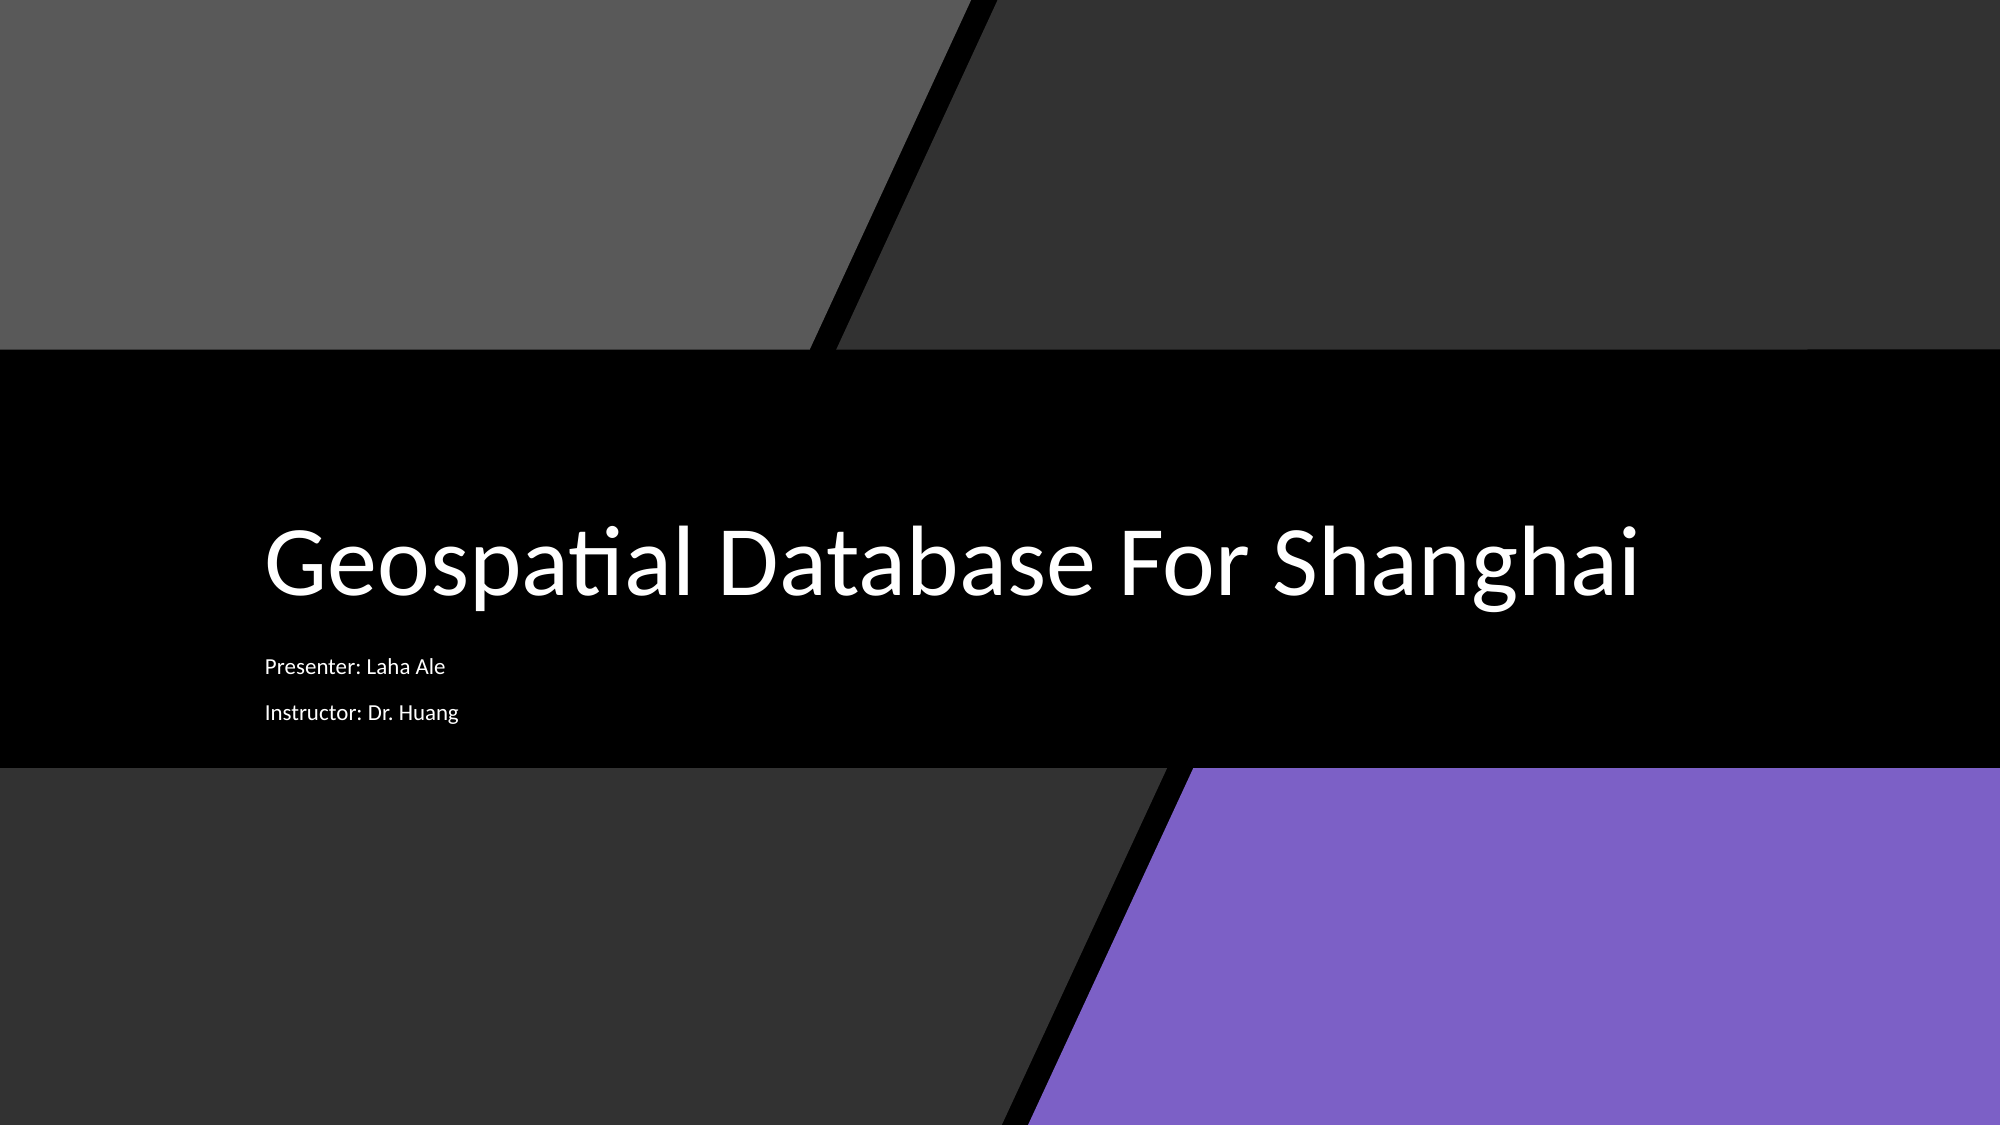

# Geospatial Database For Shanghai
Presenter: Laha Ale
Instructor: Dr. Huang